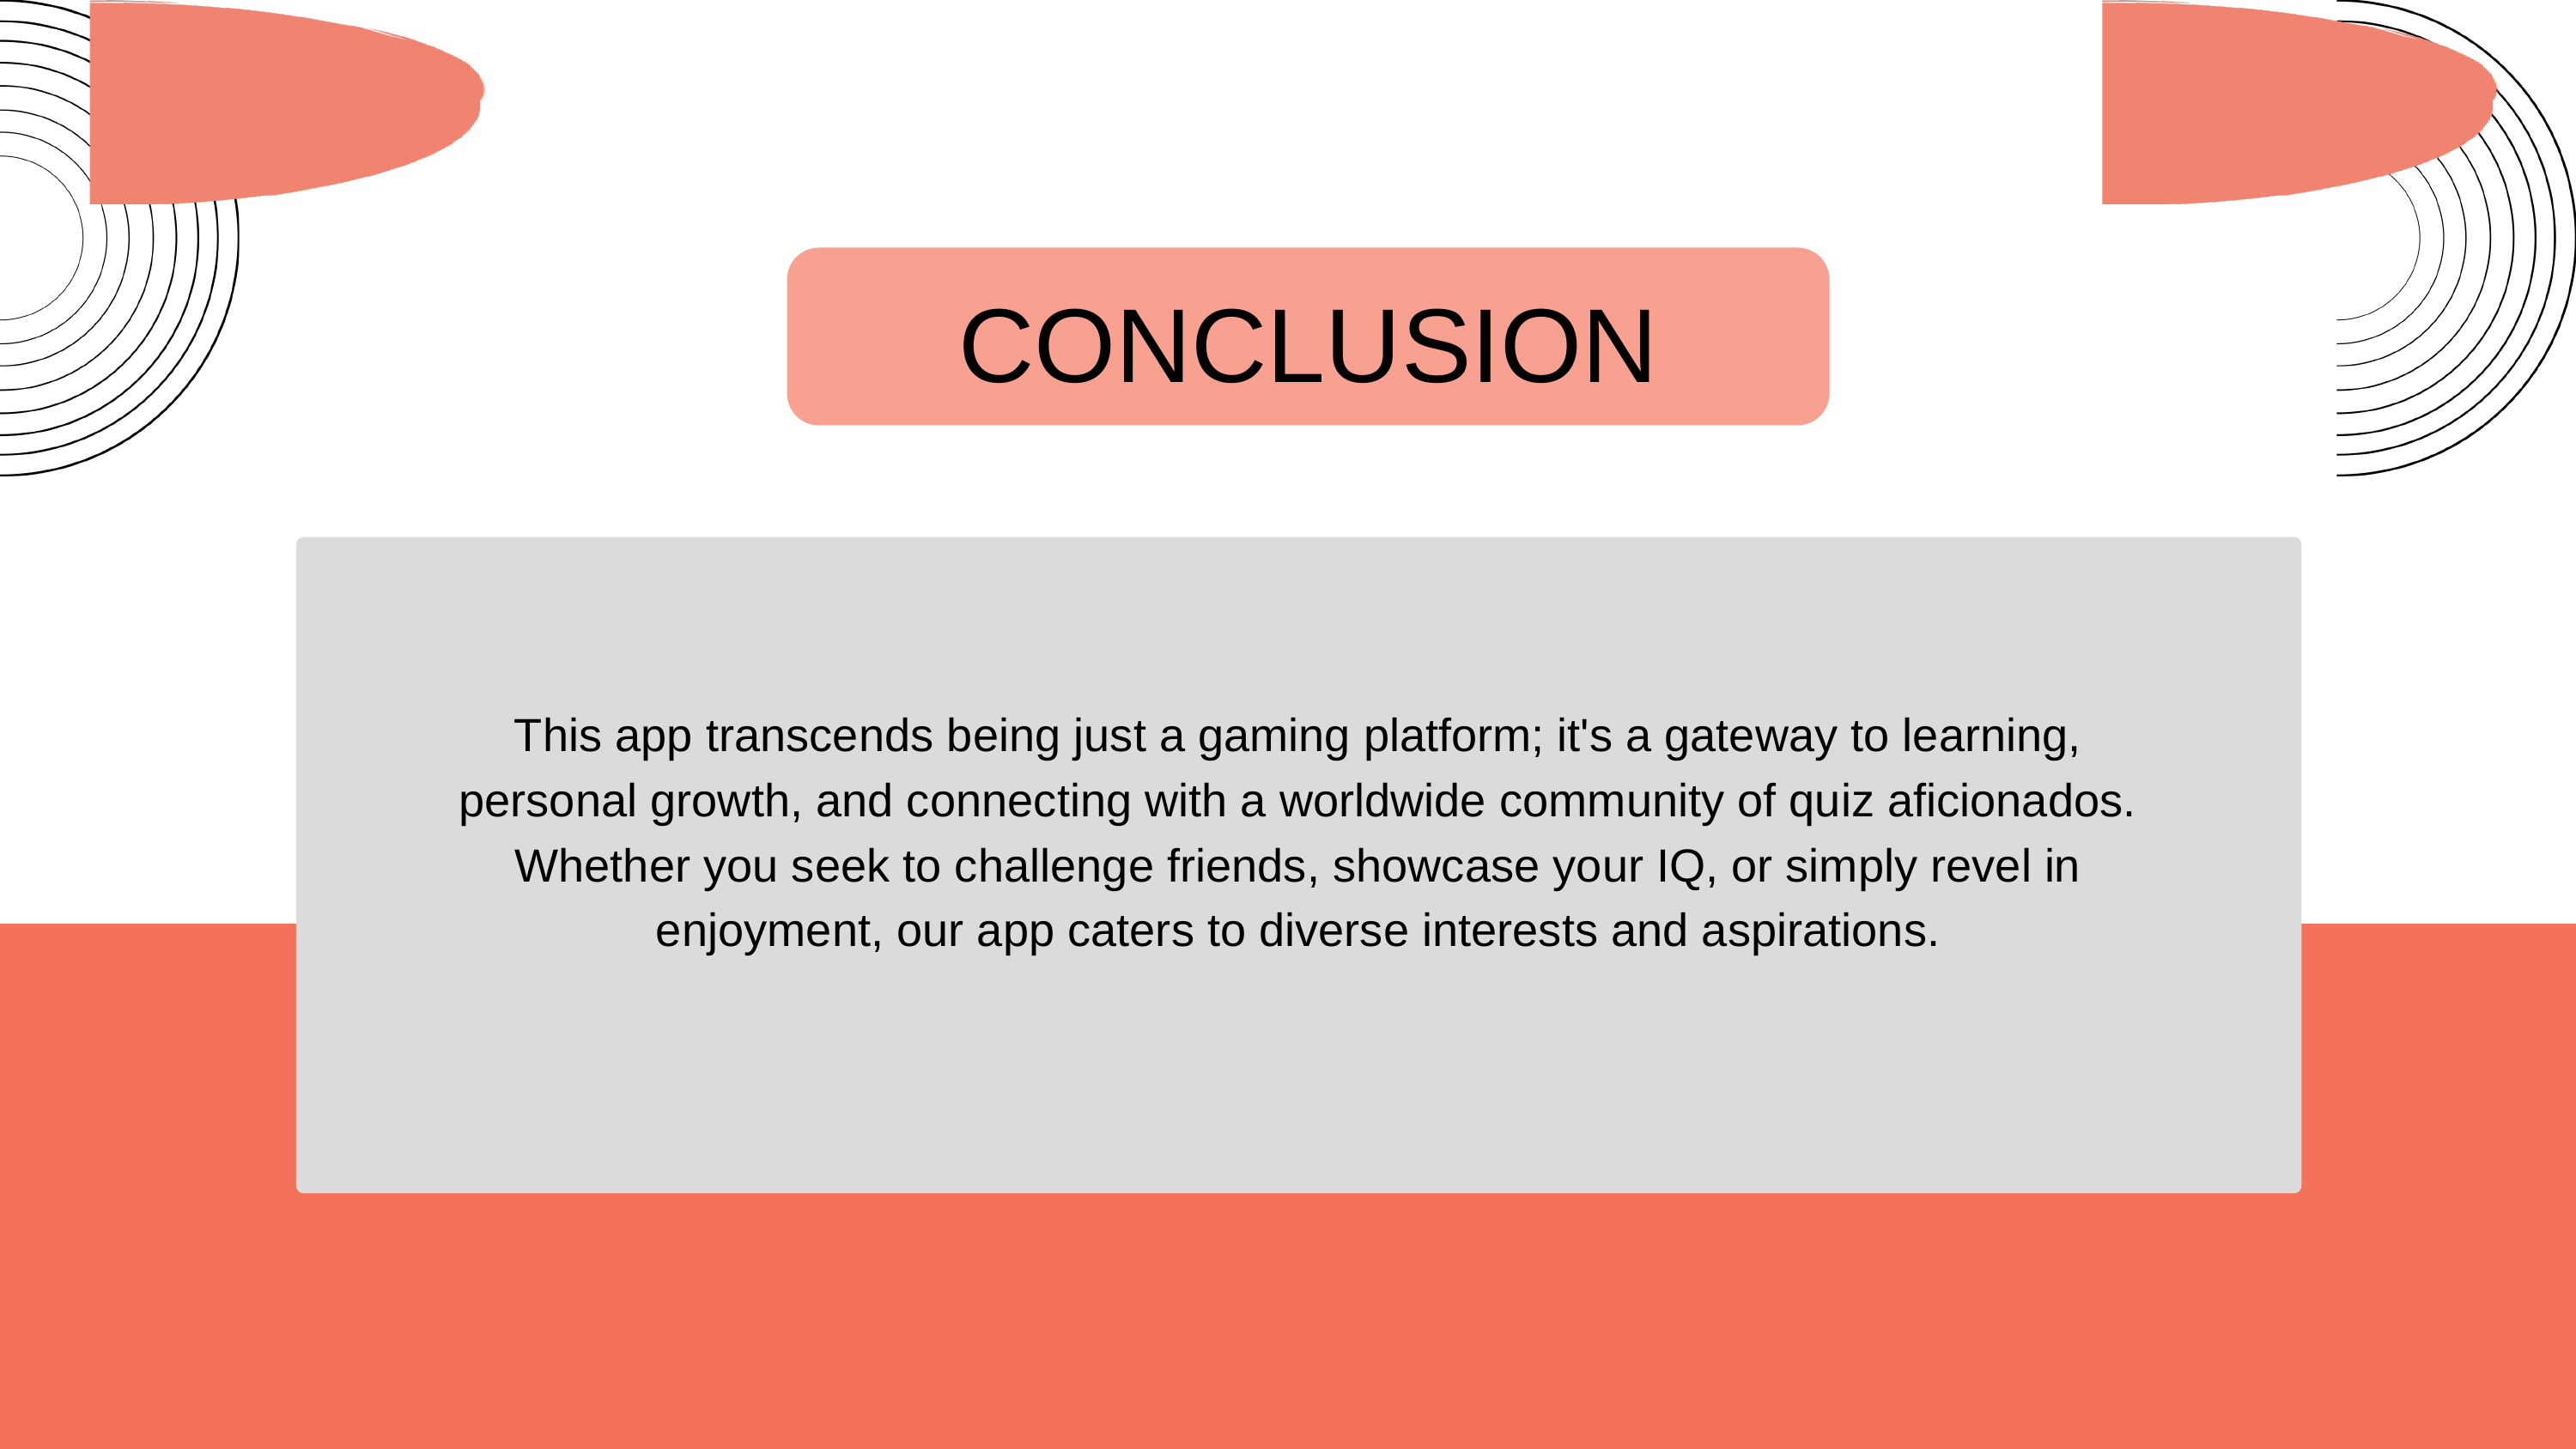

CONCLUSION

This app transcends being just a gaming platform; it's a gateway to learning, personal growth, and connecting with a worldwide community of quiz aficionados. Whether you seek to challenge friends, showcase your IQ, or simply revel in enjoyment, our app caters to diverse interests and aspirations.